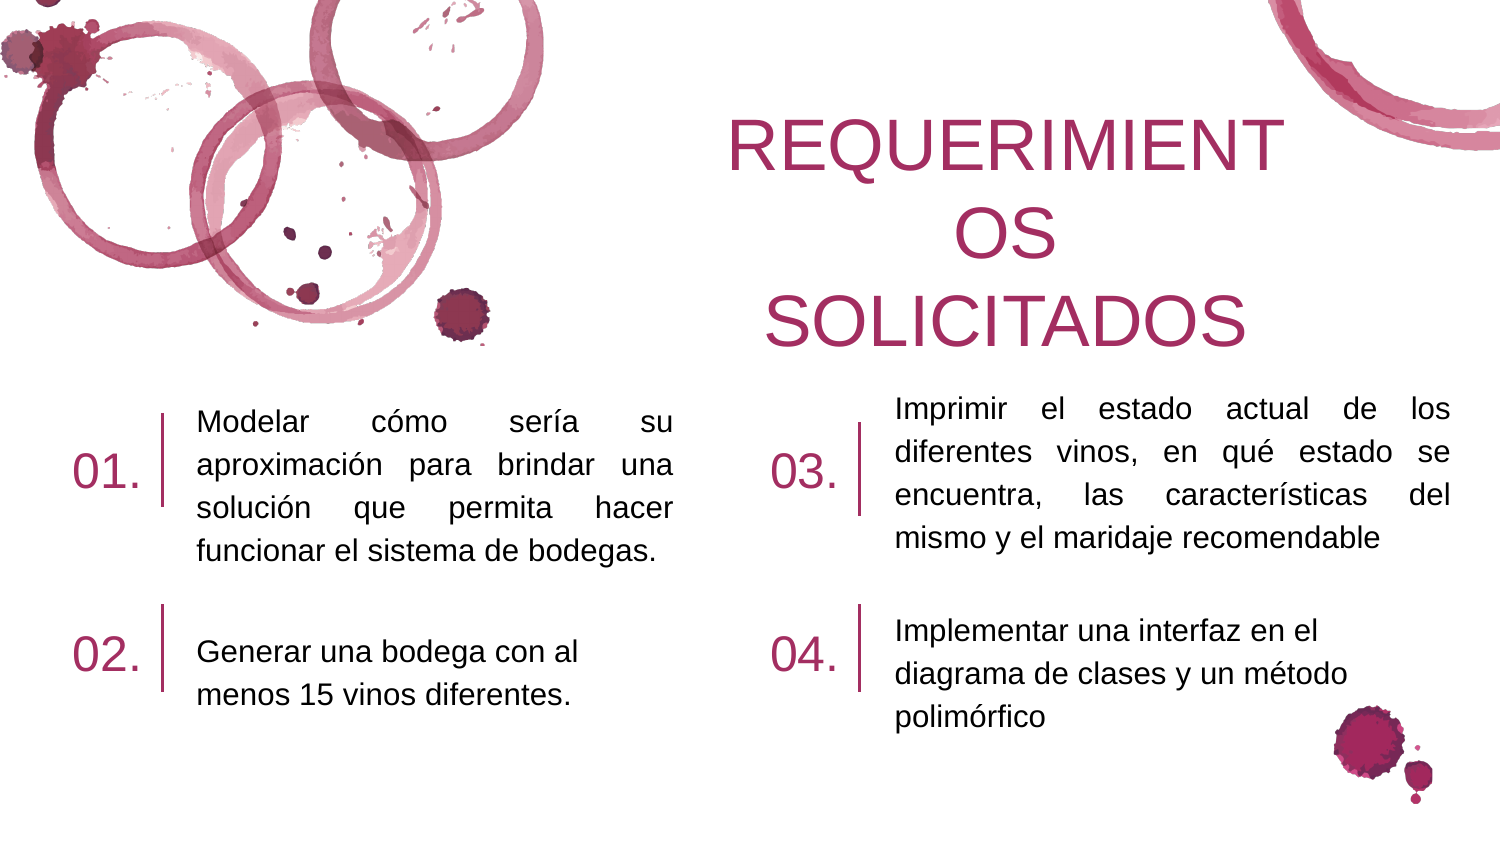

REQUERIMIENTOS SOLICITADOS
Imprimir el estado actual de los diferentes vinos, en qué estado se encuentra, las características del mismo y el maridaje recomendable
Modelar cómo sería su aproximación para brindar una solución que permita hacer funcionar el sistema de bodegas.
# 01.
03.
Implementar una interfaz en el diagrama de clases y un método polimórfico
02.
04.
Generar una bodega con al menos 15 vinos diferentes.